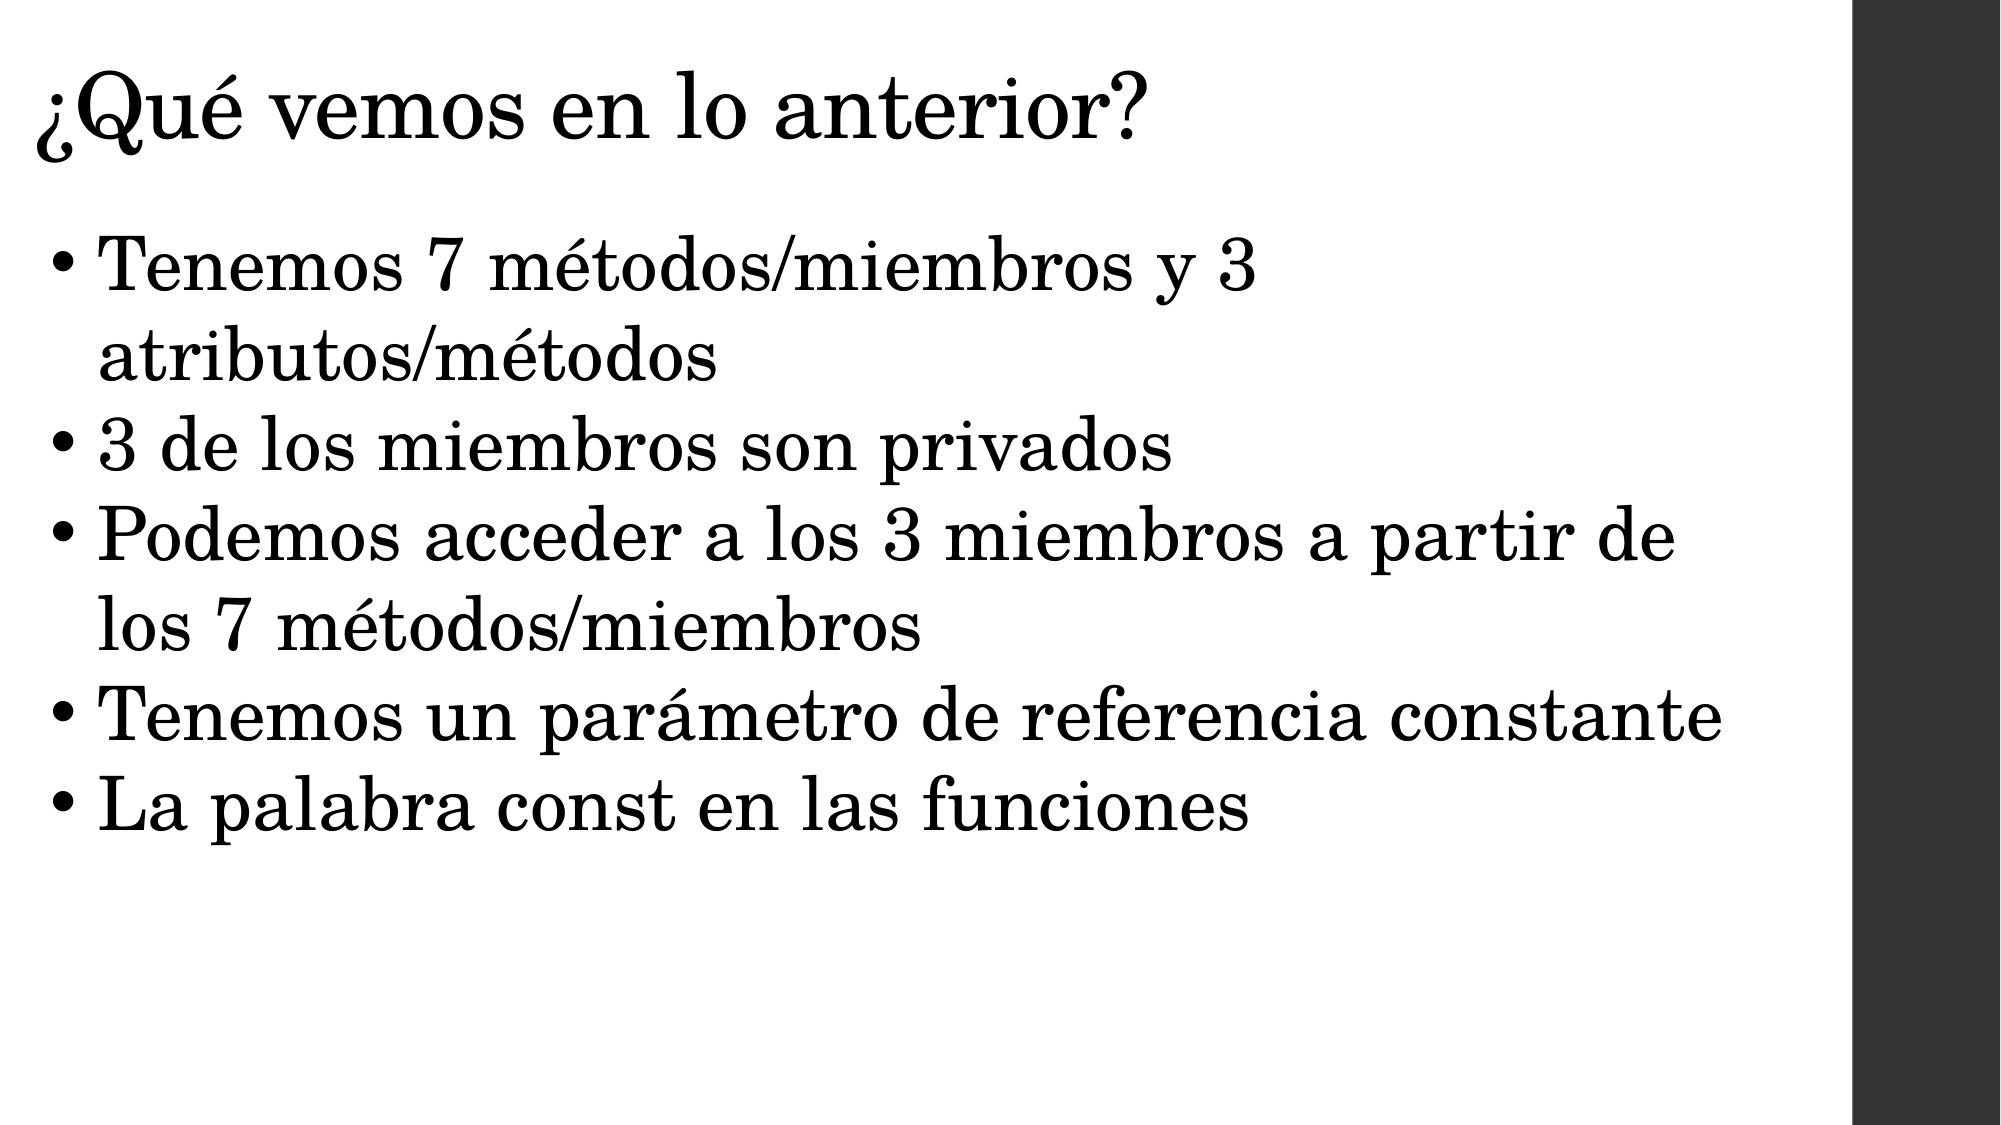

# ¿Qué vemos en lo anterior?
Tenemos 7 métodos/miembros y 3 atributos/métodos
3 de los miembros son privados
Podemos acceder a los 3 miembros a partir de los 7 métodos/miembros
Tenemos un parámetro de referencia constante
La palabra const en las funciones